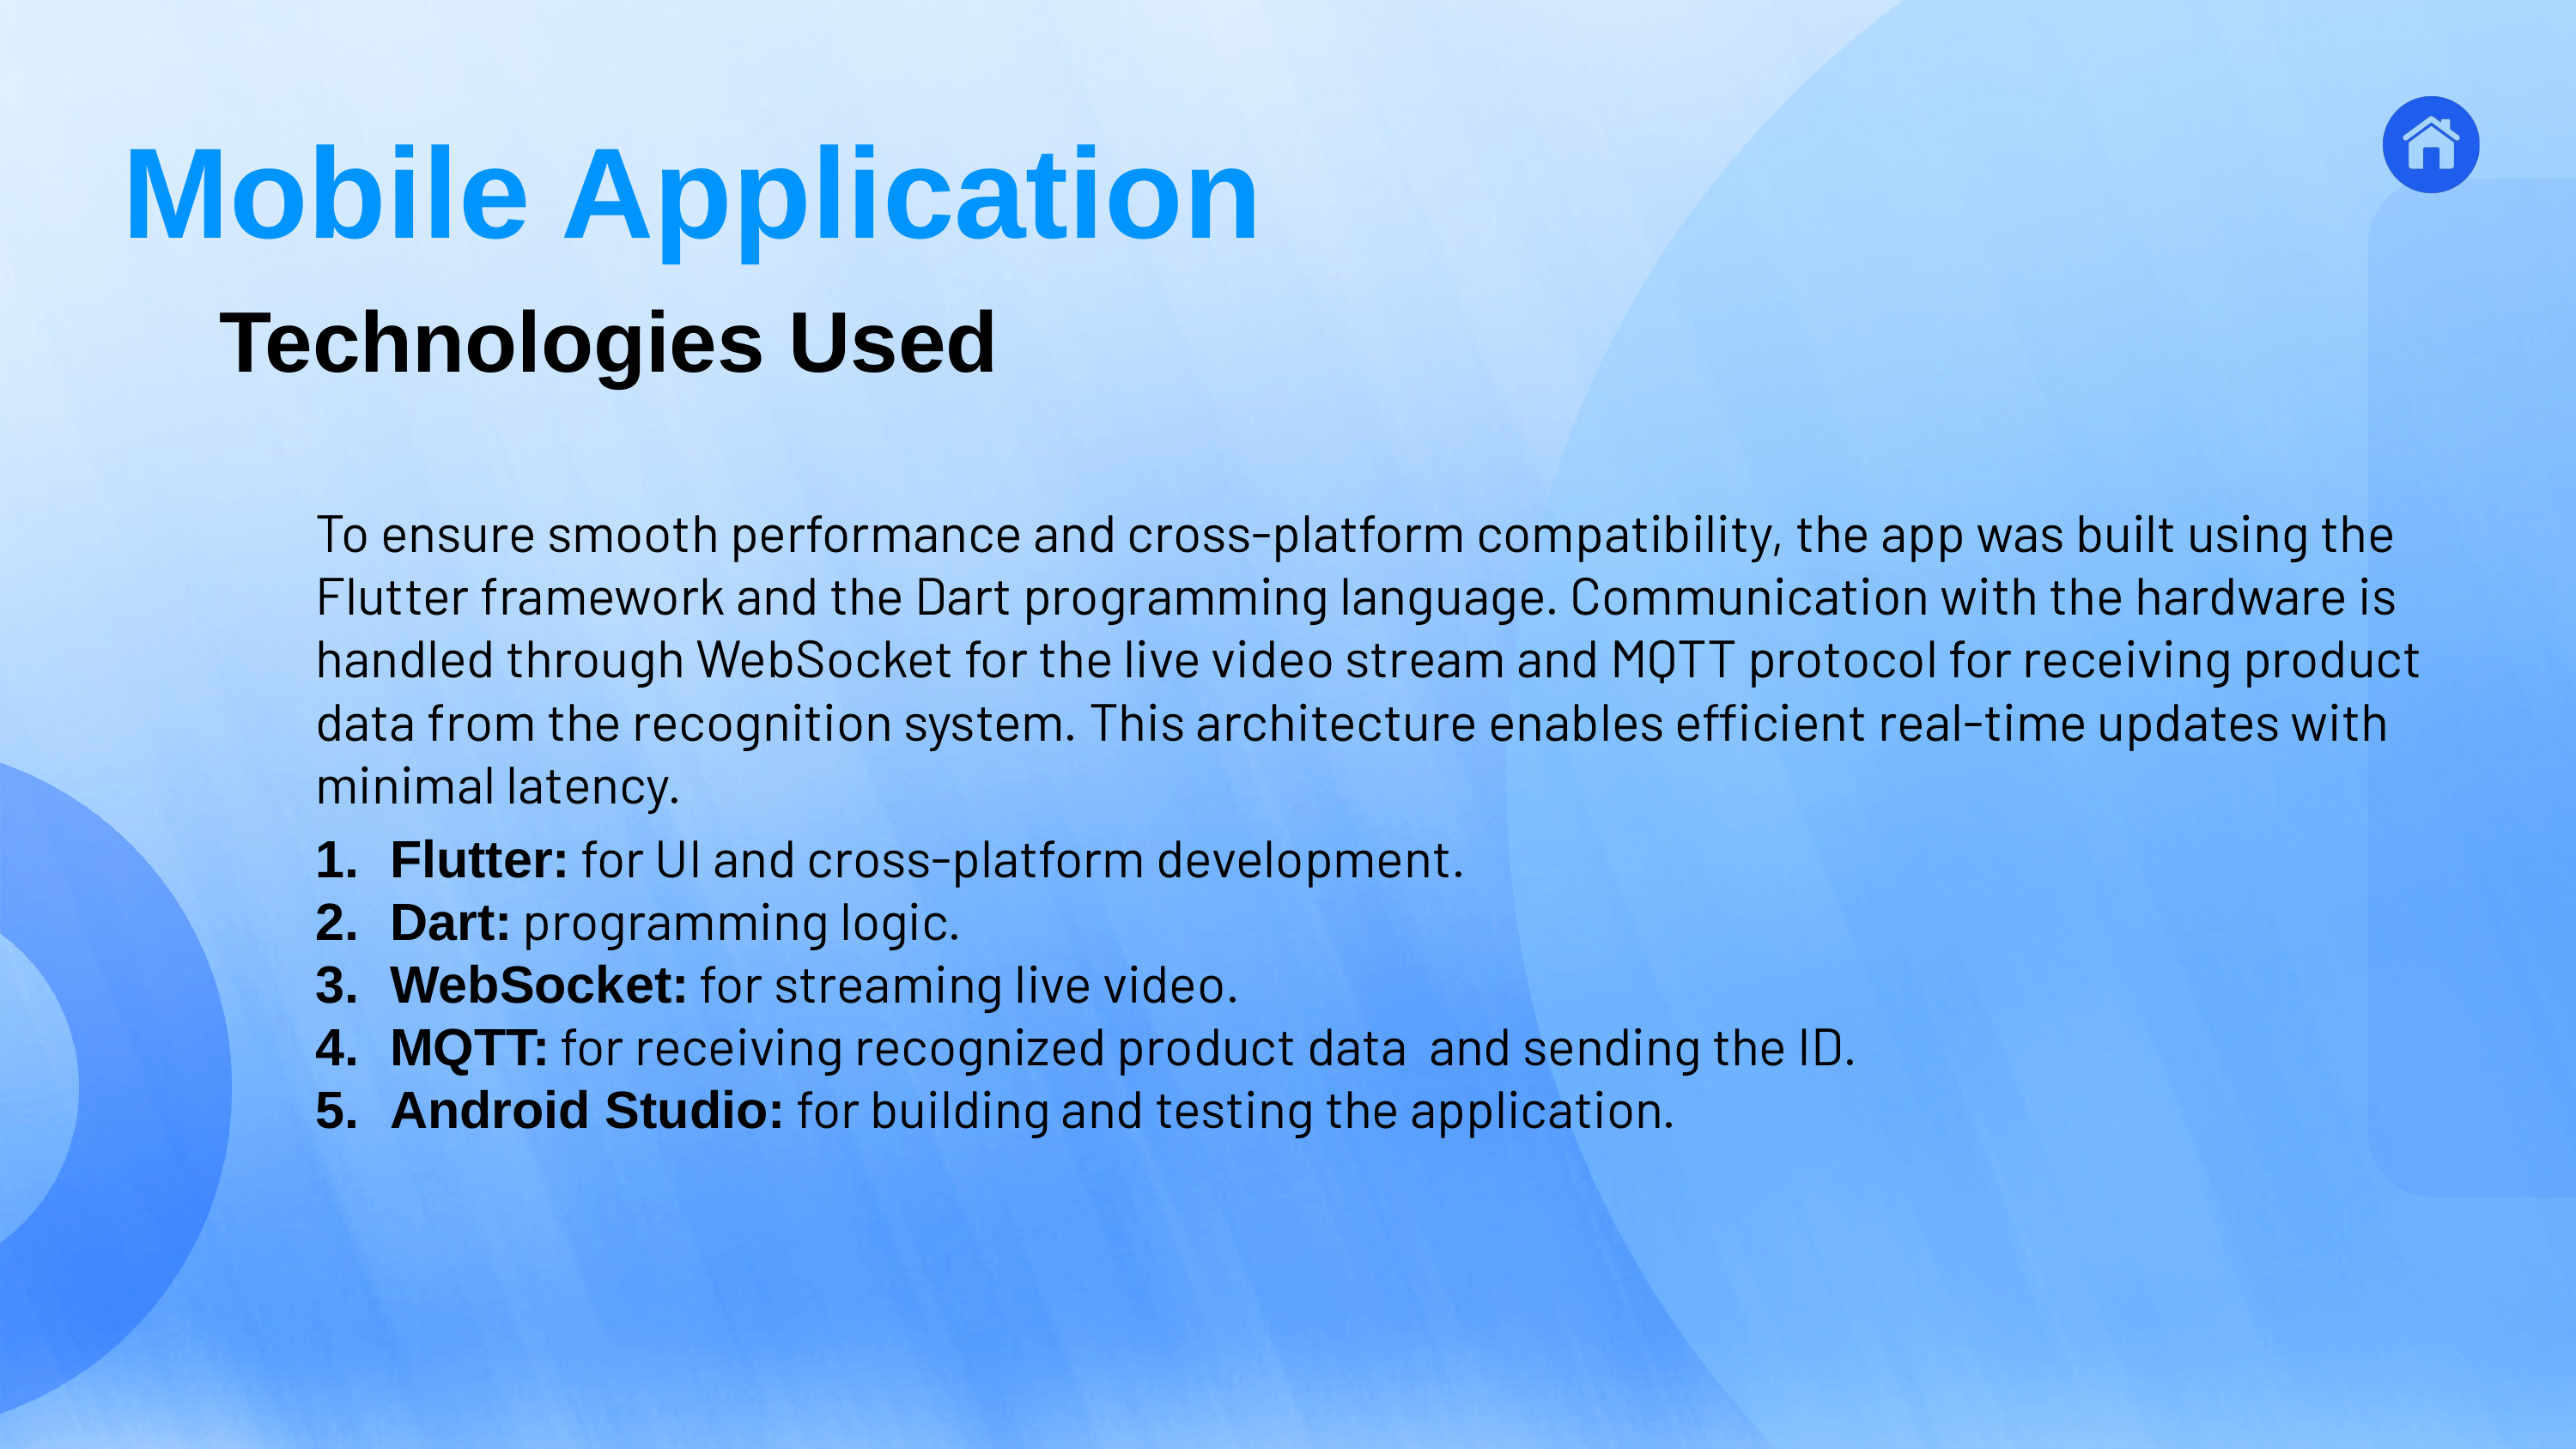

Mobile Application
Technologies Used
2
Application
To ensure smooth performance and cross-platform compatibility, the app was built using the Flutter framework and the Dart programming language. Communication with the hardware is handled through WebSocket for the live video stream and MQTT protocol for receiving product data from the recognition system. This architecture enables efficient real-time updates with minimal latency.
Flutter: for UI and cross-platform development.
Dart: programming logic.
WebSocket: for streaming live video.
MQTT: for receiving recognized product data  and sending the ID.
Android Studio: for building and testing the application.
3
Ros &
Kinematics
4
Mapping &
Navigation
5
Person
Tracking
6
Product
Recognition
7
Wireless
Comm
1
Introduction
CONTENT